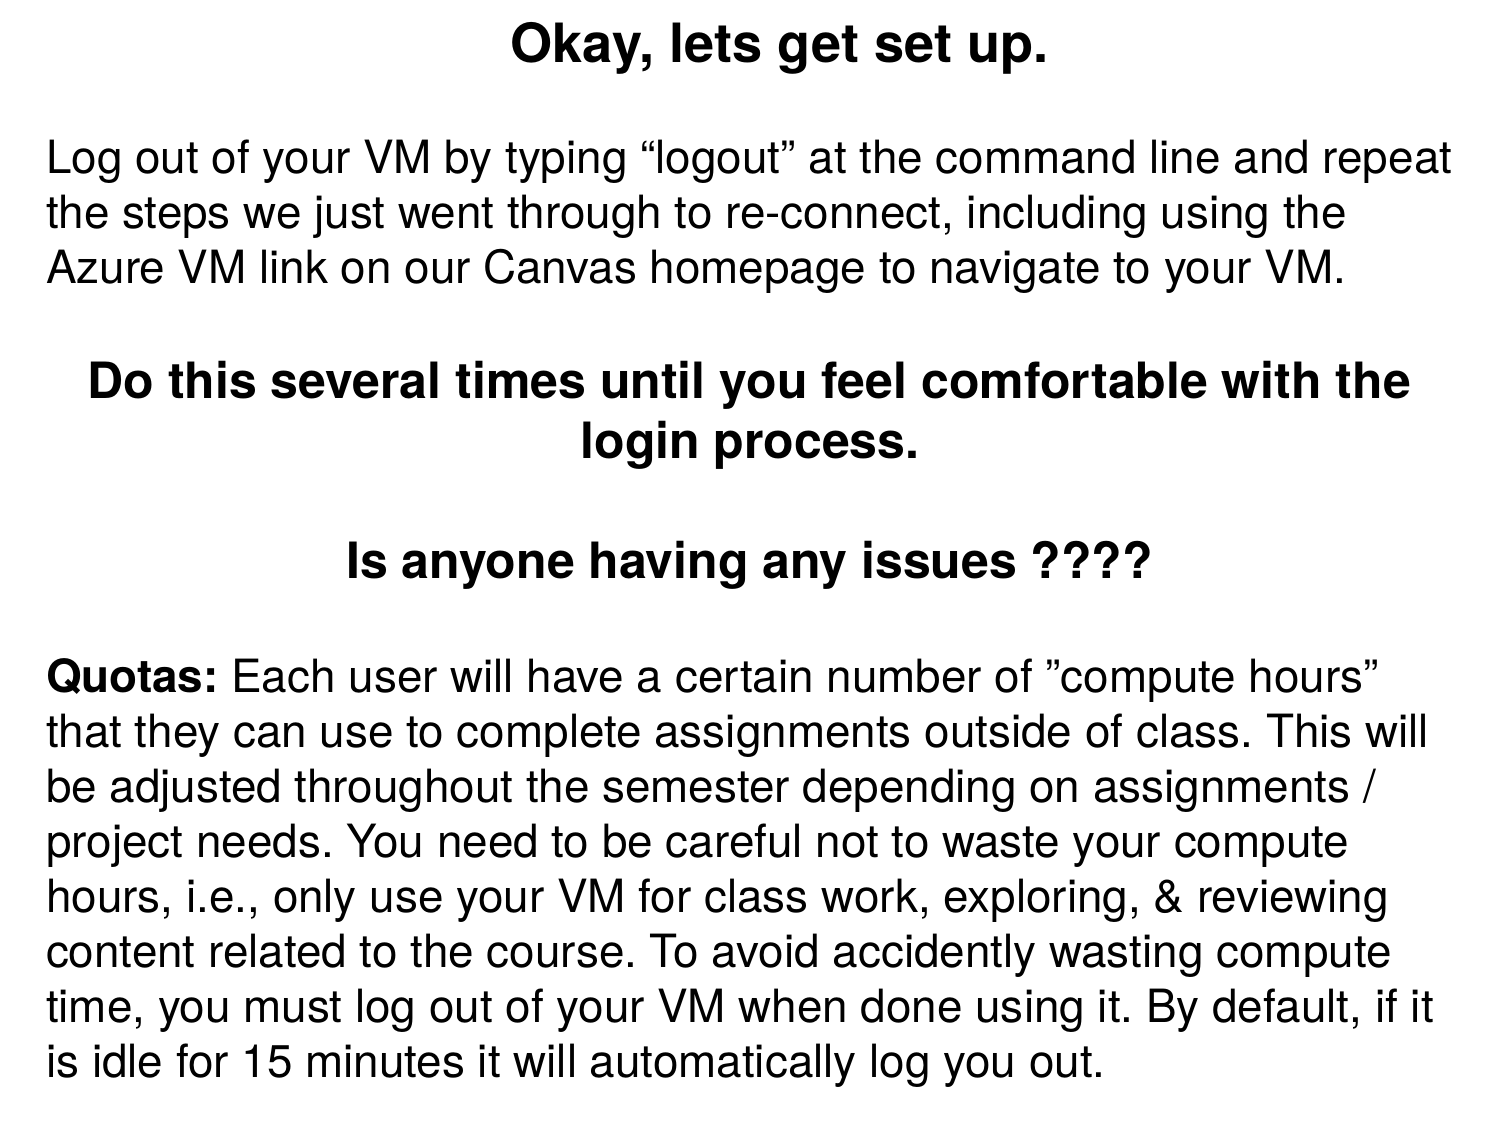

Okay, lets get set up.
Log out of your VM by typing “logout” at the command line and repeat the steps we just went through to re-connect, including using the Azure VM link on our Canvas homepage to navigate to your VM.

Do this several times until you feel comfortable with the login process.

Is anyone having any issues ????
Quotas: Each user will have a certain number of ”compute hours” that they can use to complete assignments outside of class. This will be adjusted throughout the semester depending on assignments / project needs. You need to be careful not to waste your compute hours, i.e., only use your VM for class work, exploring, & reviewing content related to the course. To avoid accidently wasting compute time, you must log out of your VM when done using it. By default, if it is idle for 15 minutes it will automatically log you out.